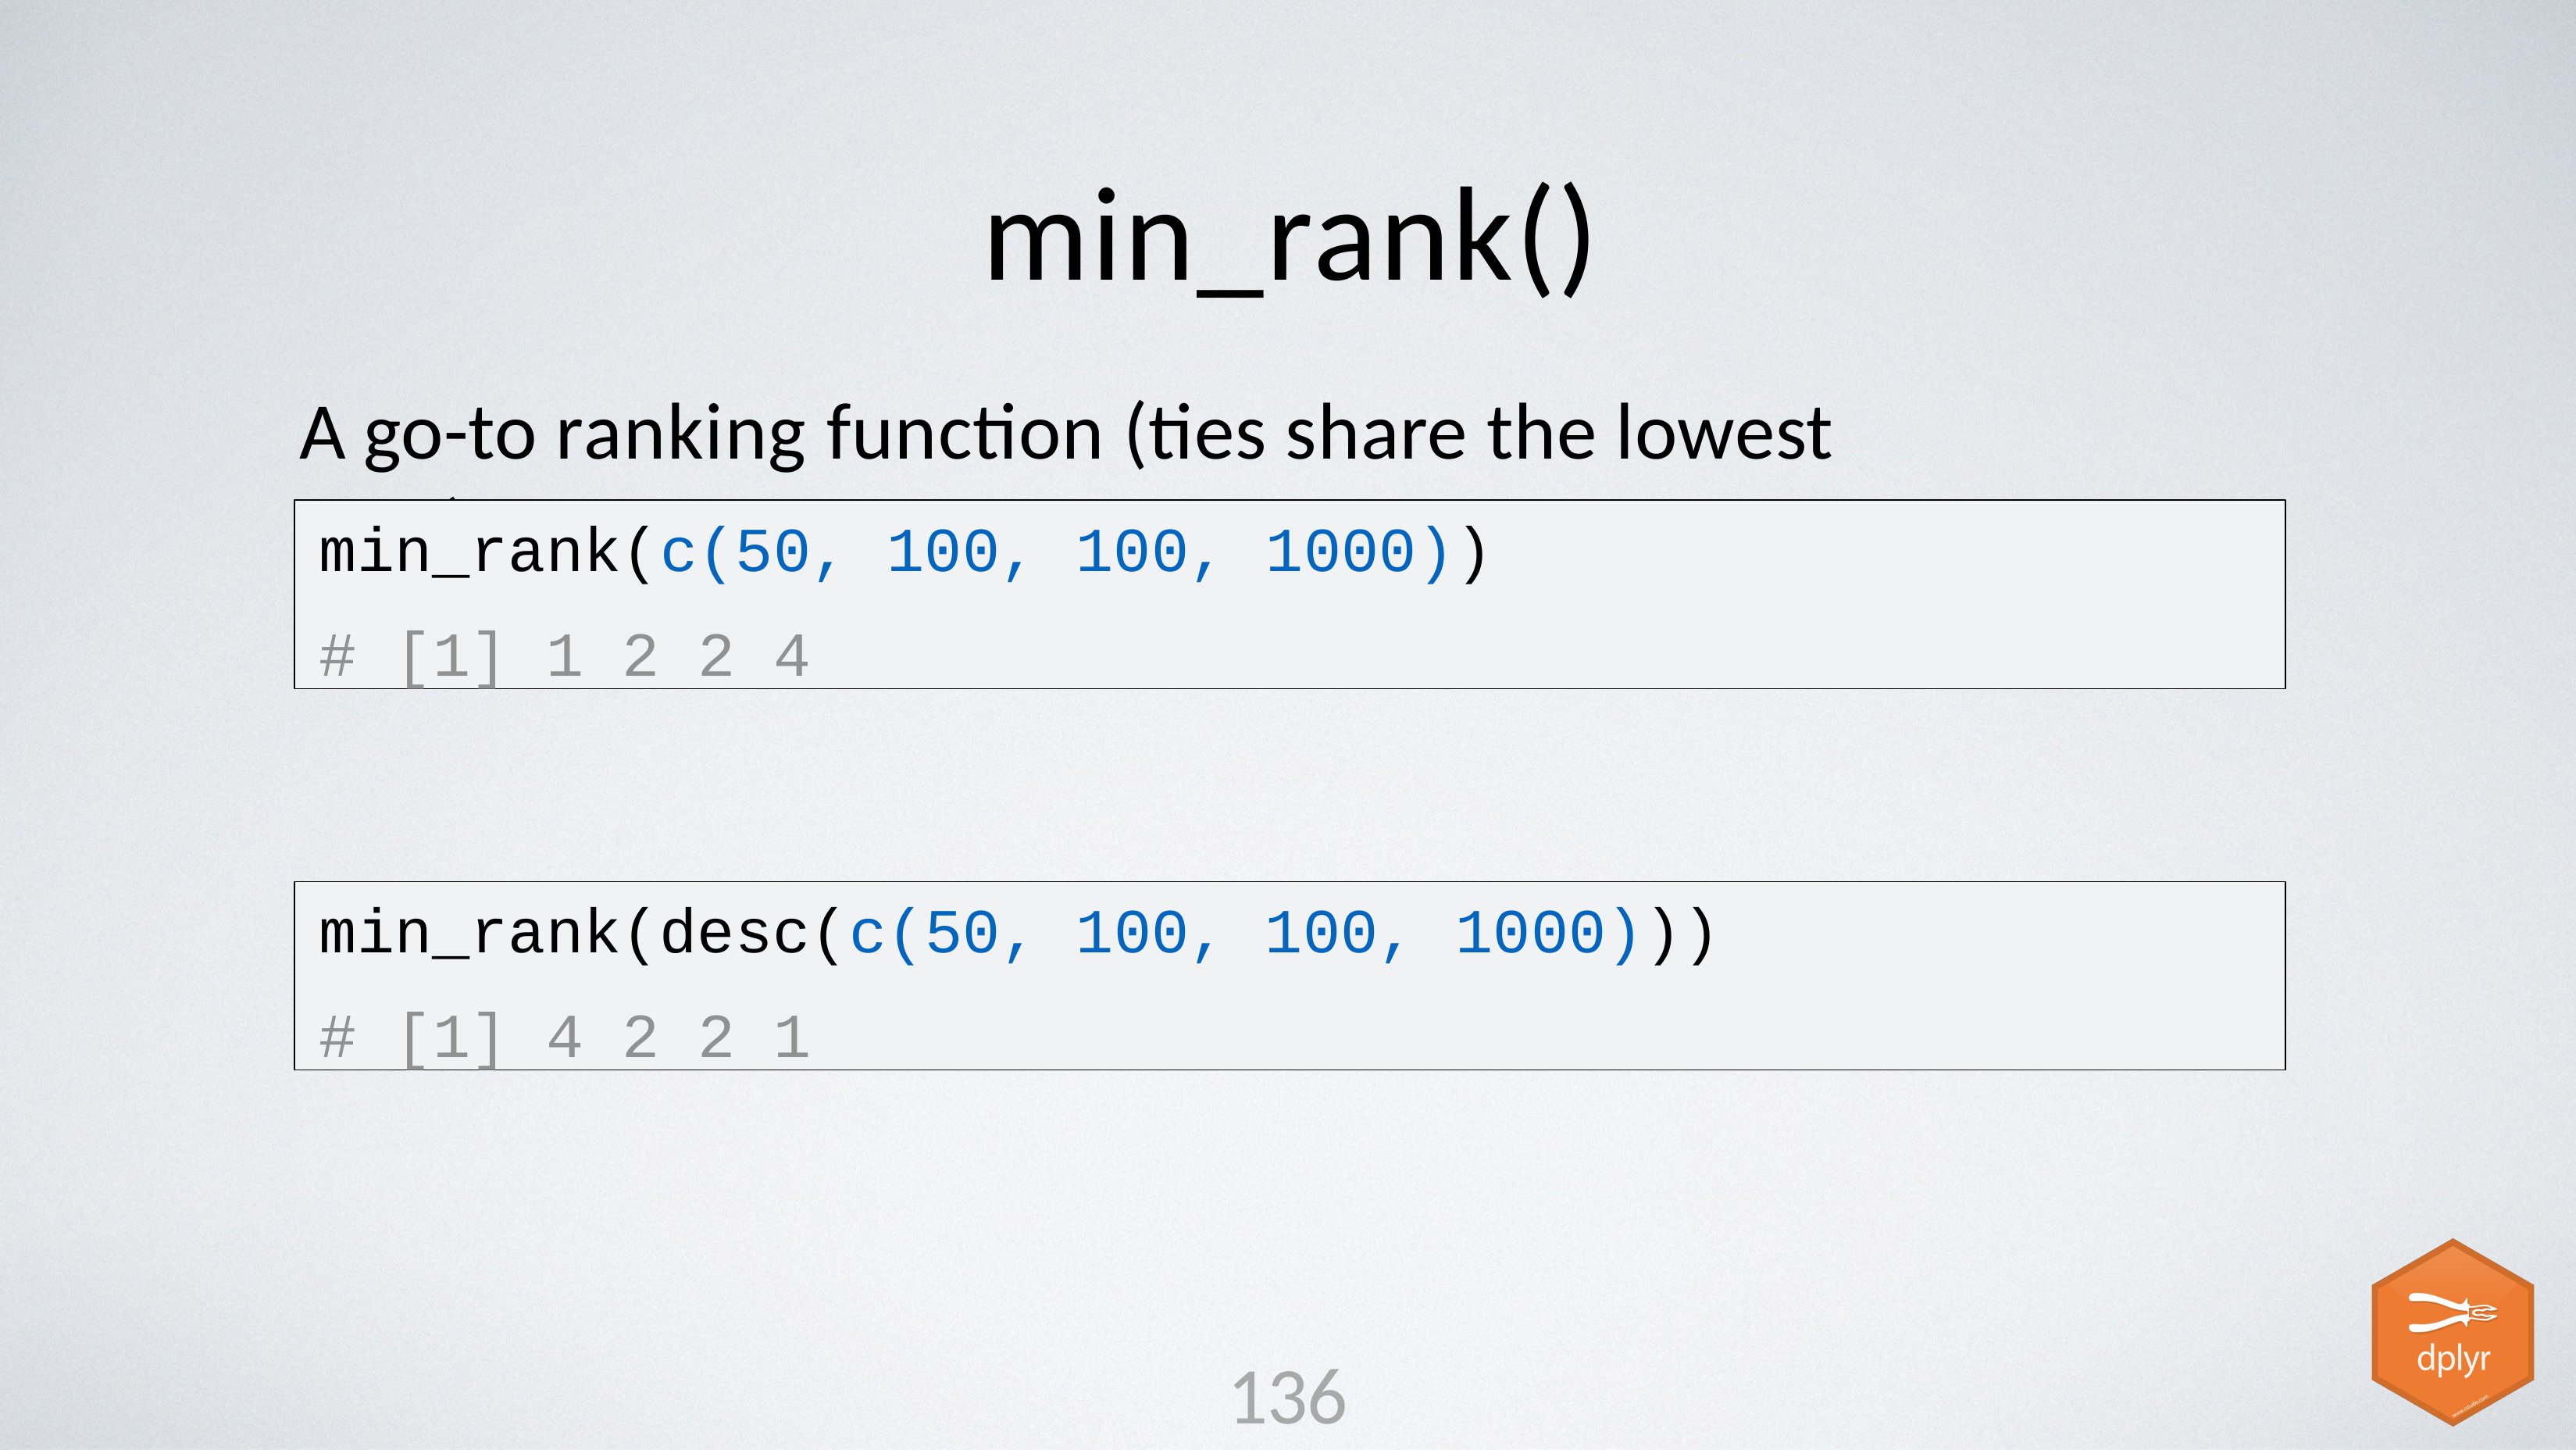

# min_rank()
A go-to ranking function (ties share the lowest rank)
min_rank(c(50, 100, 100, 1000))
# [1] 1 2 2 4
min_rank(desc(c(50, 100, 100, 1000)))
# [1] 4 2 2 1

136